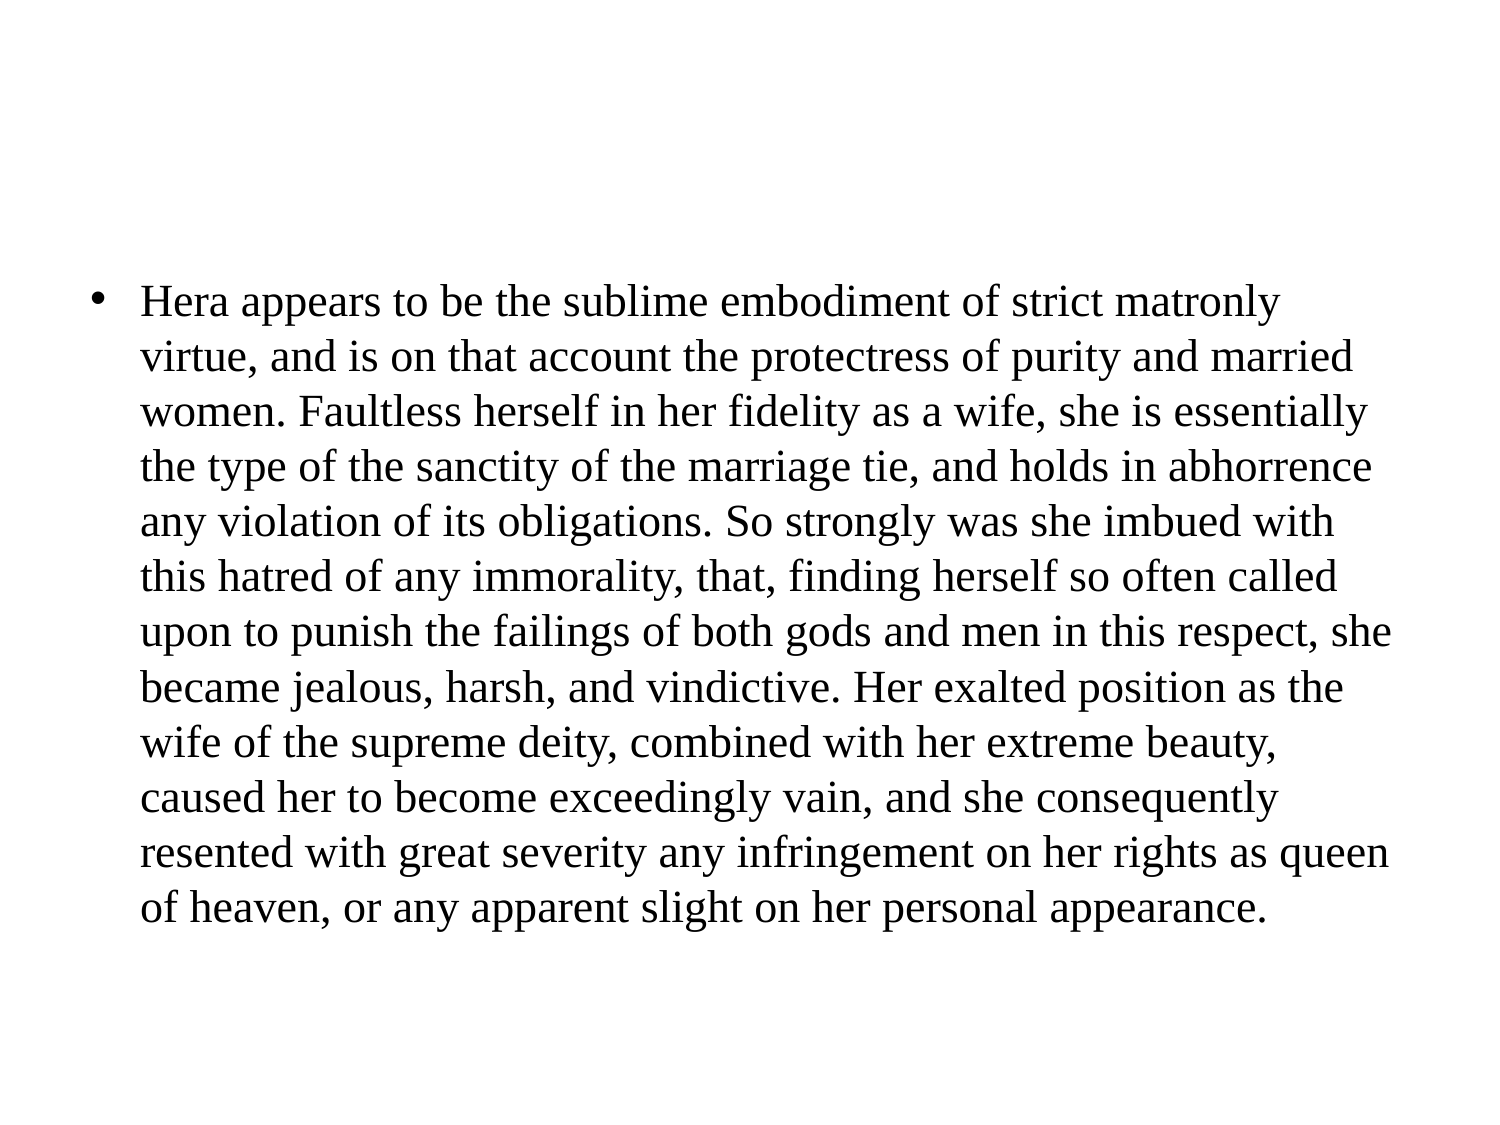

#
Hera appears to be the sublime embodiment of strict matronly virtue, and is on that account the protectress of purity and married women. Faultless herself in her fidelity as a wife, she is essentially the type of the sanctity of the marriage tie, and holds in abhorrence any violation of its obligations. So strongly was she imbued with this hatred of any immorality, that, finding herself so often called upon to punish the failings of both gods and men in this respect, she became jealous, harsh, and vindictive. Her exalted position as the wife of the supreme deity, combined with her extreme beauty, caused her to become exceedingly vain, and she consequently resented with great severity any infringement on her rights as queen of heaven, or any apparent slight on her personal appearance.